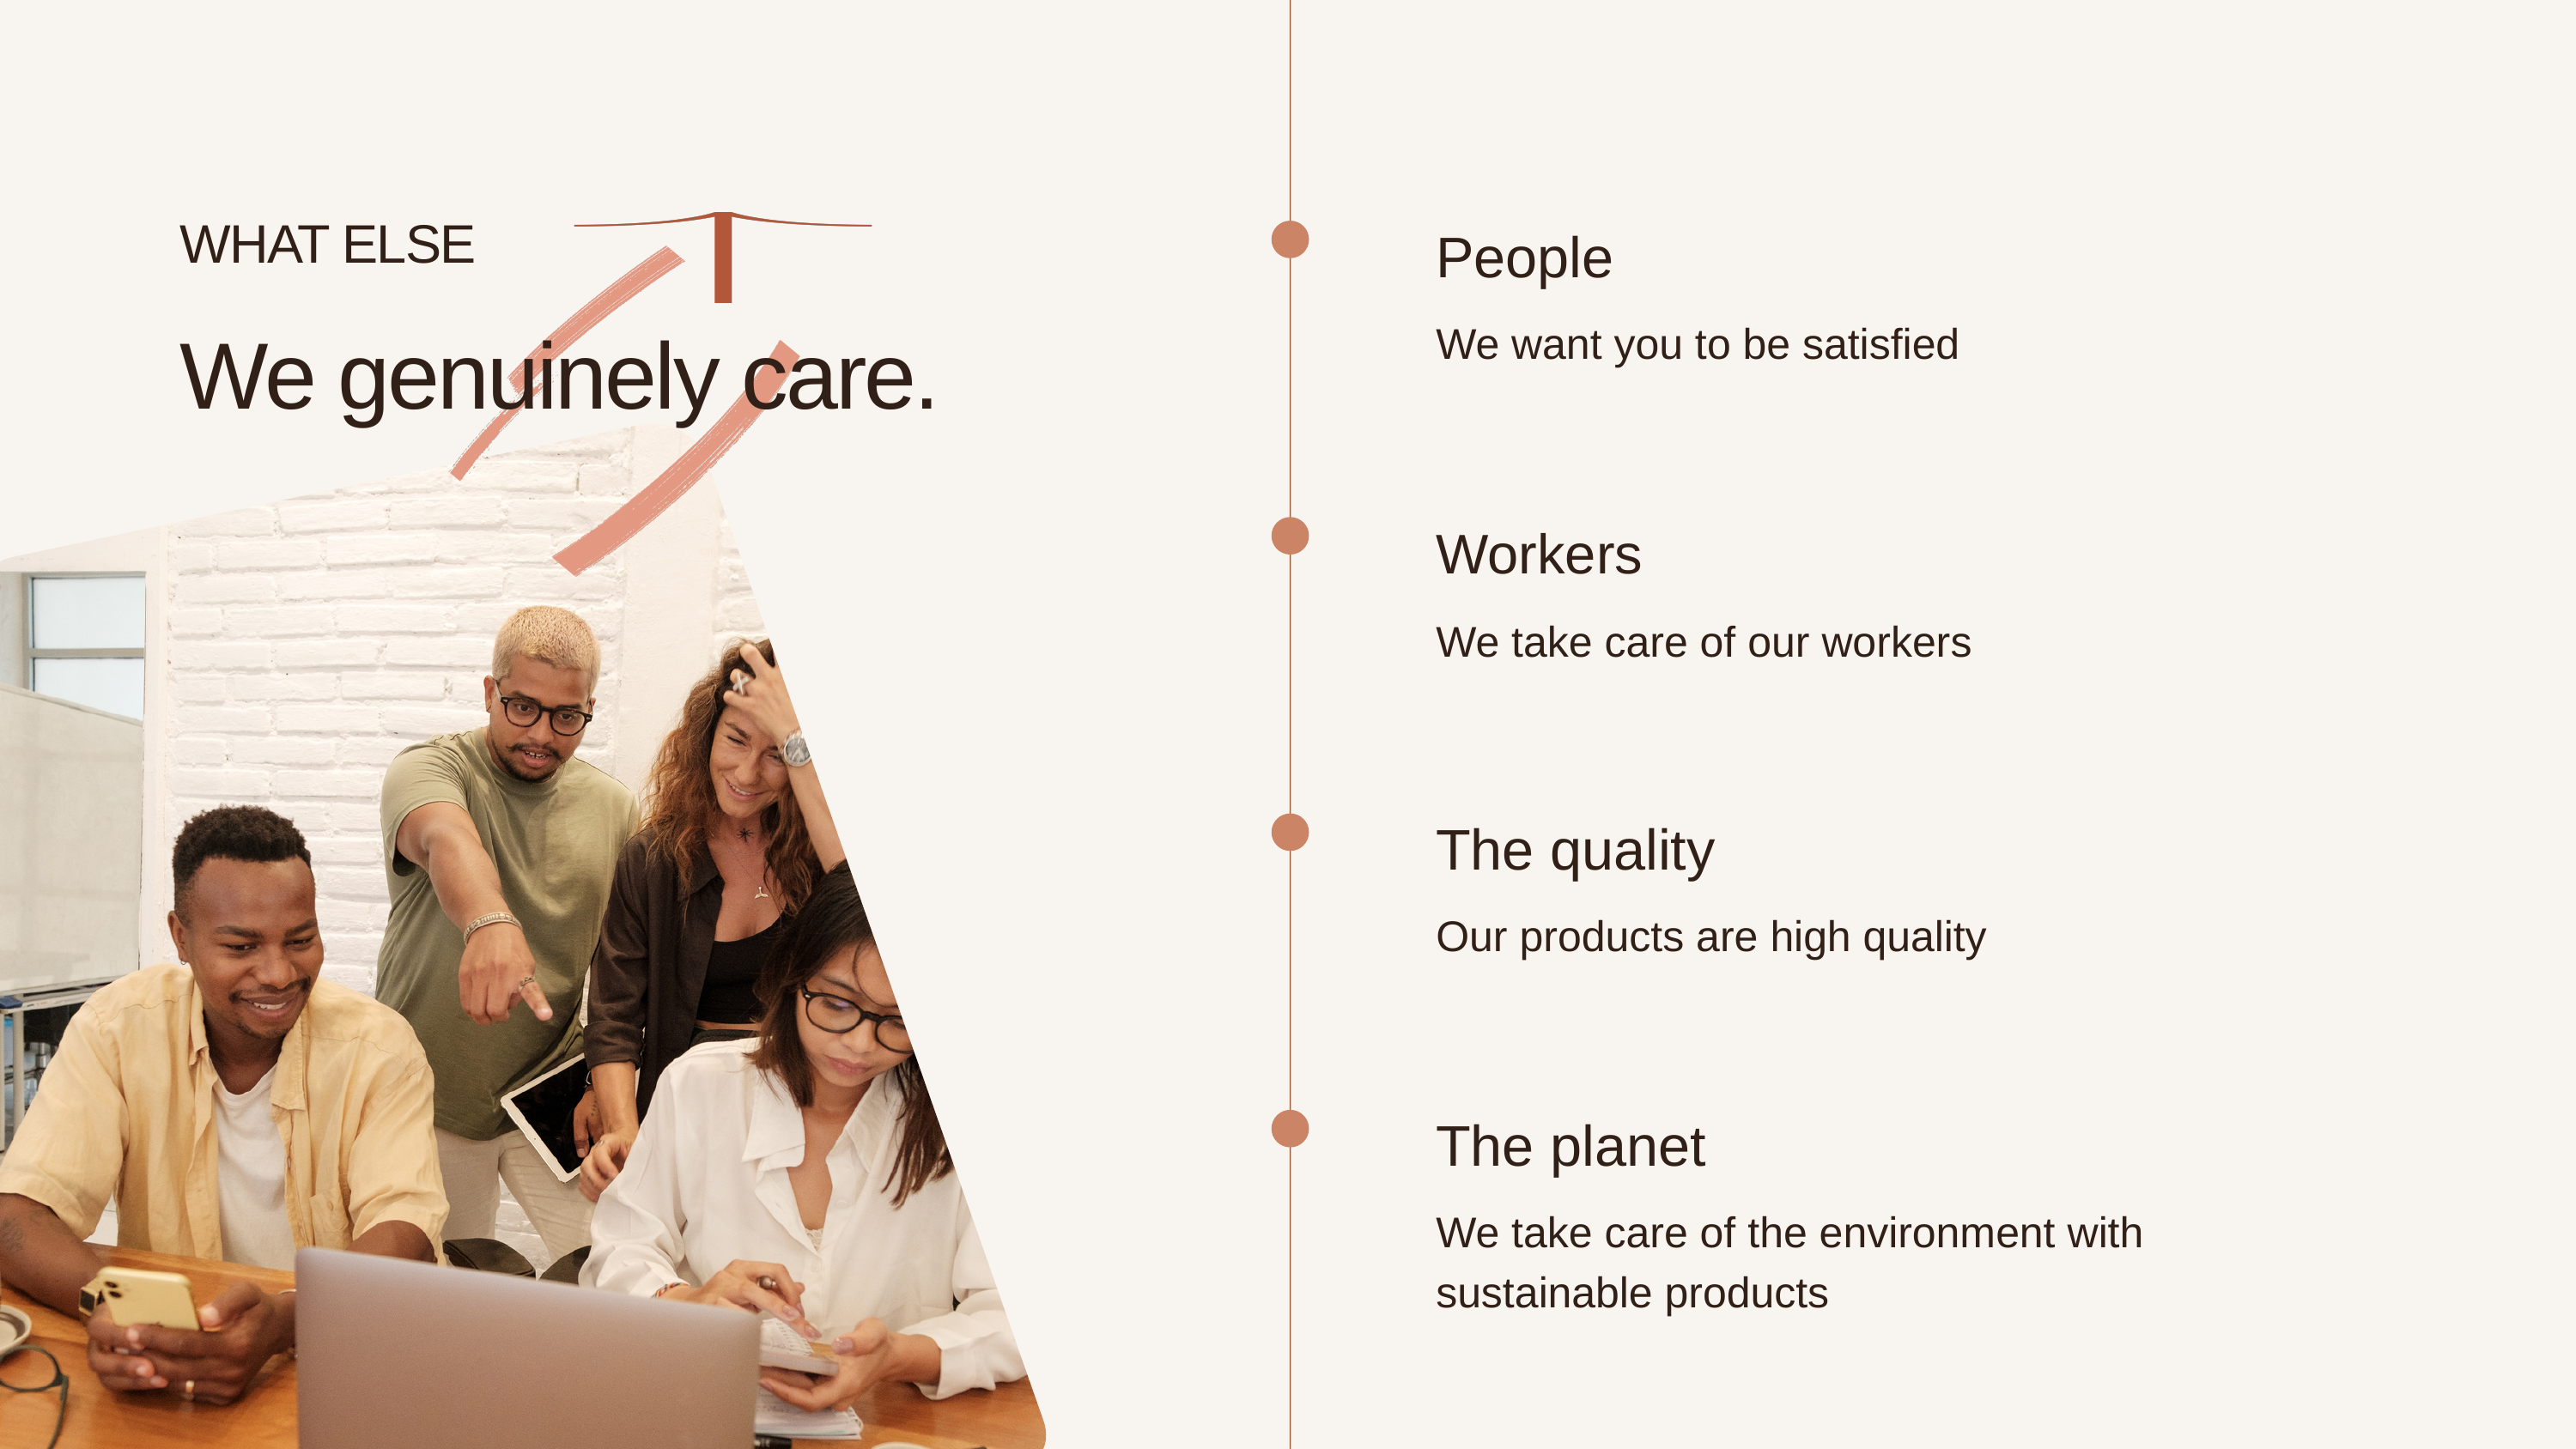

People
We want you to be satisfied
WHAT ELSE

We genuinely care.

Workers
We take care of our workers

The quality
Our products are high quality

The planet
We take care of the environment with sustainable products